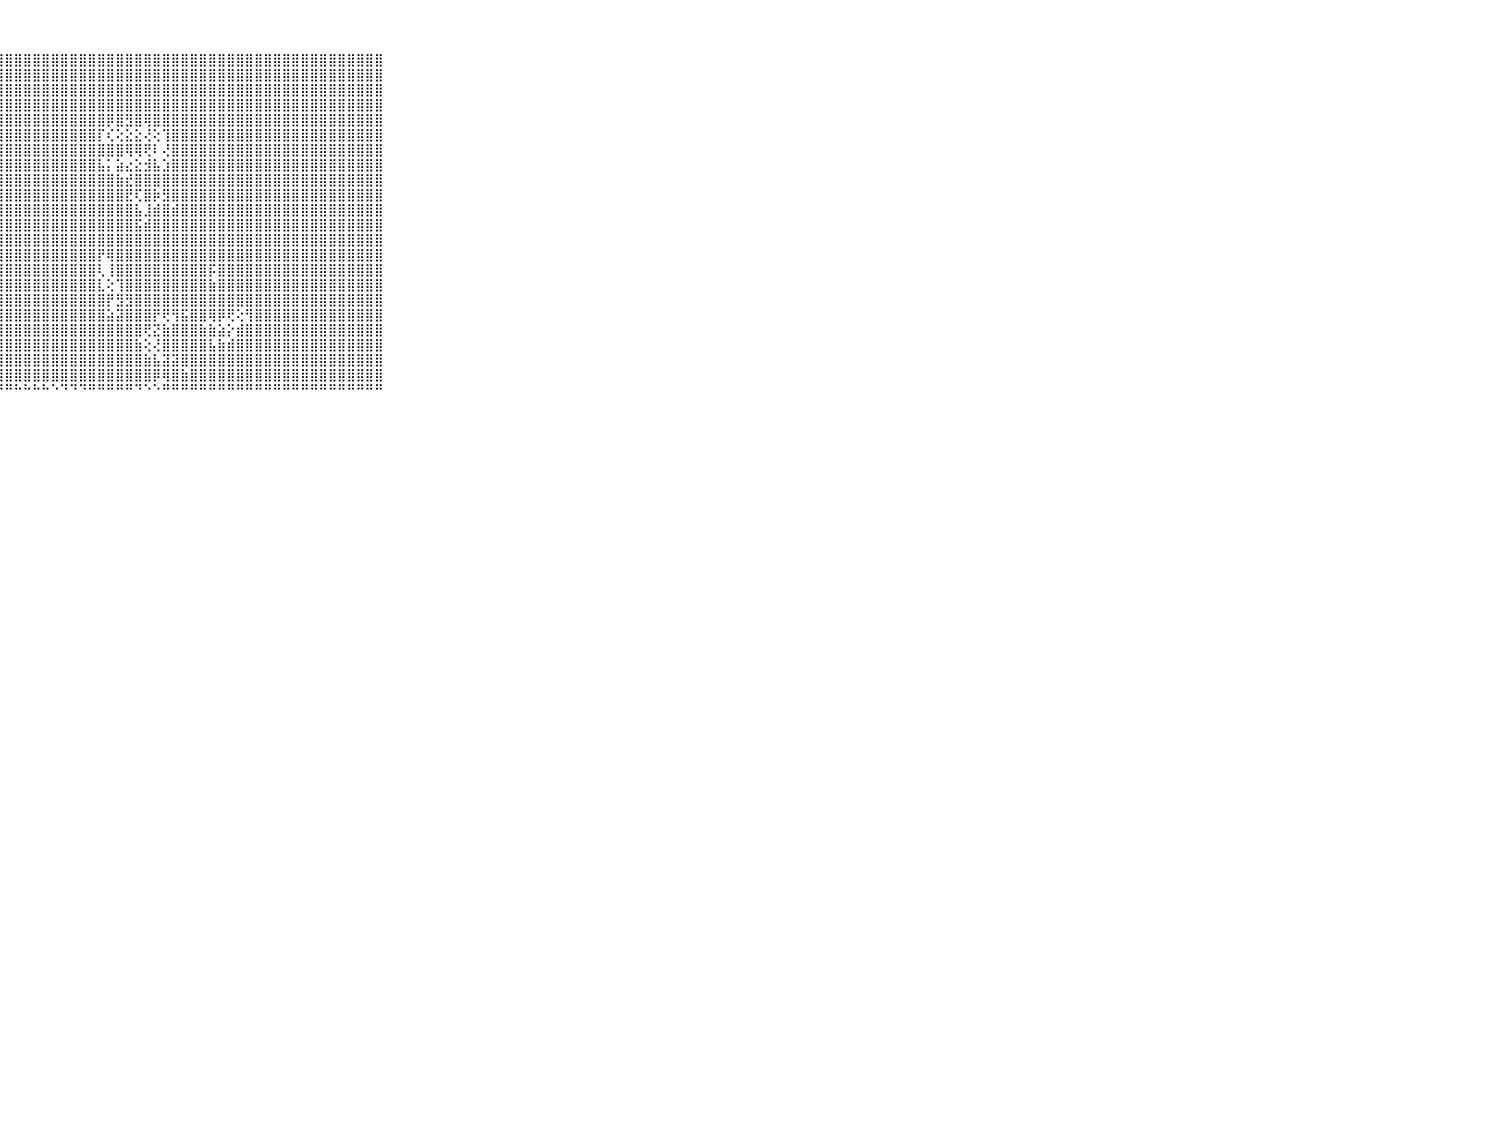

⠀⠀⠀⠀⠀⠀⠀⠀⠀⠀⠀⣿⣿⣿⢕⢕⣿⣿⣿⣿⣿⣿⣿⣿⣿⣿⣿⣿⣿⣿⣿⣿⣿⣿⣿⣿⣿⣿⣿⣿⣿⣿⣿⣿⣿⣿⣿⣿⣿⣿⣿⣿⣿⣿⣿⣿⣿⣿⣿⣿⣿⣿⣿⣿⣿⣿⣿⣿⣿⠀⠀⠀⠀⠀⠀⠀⠀⠀⠀⠀⠀
⠀⠀⠀⠀⠀⠀⠀⠀⠀⠀⠀⣿⣿⣷⢕⢕⣿⣿⣿⣿⣿⣿⣿⣿⣿⣿⣿⣿⣿⣿⣿⣿⣿⣿⣿⣿⣿⣿⣿⣿⣿⣿⣿⣿⣿⣿⣿⣿⣿⣿⣿⣿⣿⣿⣿⣿⣿⣿⣿⣿⣿⣿⣿⣿⣿⣿⣿⣿⣿⠀⠀⠀⠀⠀⠀⠀⠀⠀⠀⠀⠀
⠀⠀⠀⠀⠀⠀⠀⠀⠀⠀⠀⣿⣿⣷⢕⢕⣿⣿⣿⣿⣿⣿⣿⣿⣿⣿⣿⣿⣿⣿⣿⣿⣿⣿⣿⣿⣿⣿⣿⣿⣿⣿⣿⣿⣿⣿⣿⣿⣿⣿⣿⣿⣿⣿⣿⣿⣿⣿⣿⣿⣿⣿⣿⣿⣿⣿⣿⣿⣿⠀⠀⠀⠀⠀⠀⠀⠀⠀⠀⠀⠀
⠀⠀⠀⠀⠀⠀⠀⠀⠀⠀⠀⣿⣿⣯⢕⢕⣿⣿⣿⣿⣿⣿⣿⣿⣿⣿⣿⣿⣿⣿⣿⣿⣿⣿⣿⣿⣿⣿⣿⣿⣿⣿⣿⣿⣿⣿⣿⣿⣿⣿⣿⣿⣿⣿⣿⣿⣿⣿⣿⣿⣿⣿⣿⣿⣿⣿⣿⣿⣿⠀⠀⠀⠀⠀⠀⠀⠀⠀⠀⠀⠀
⠀⠀⠀⠀⠀⠀⠀⠀⠀⠀⠀⣿⣿⣿⢕⢕⣿⣿⣿⣿⣿⣿⣿⣿⣿⣿⣿⣿⣿⣿⣿⣿⣿⣿⣿⣿⣿⣿⣿⡿⣿⣻⣿⢿⣿⣿⣿⣿⣿⣿⣿⣿⣿⣿⣿⣿⣿⣿⣿⣿⣿⣿⣿⣿⣿⣿⣿⣿⣿⠀⠀⠀⠀⠀⠀⠀⠀⠀⠀⠀⠀
⠀⠀⠀⠀⠀⠀⠀⠀⠀⠀⠀⣿⣿⣿⢕⢕⣿⣿⣿⣿⣿⣿⣿⣿⣿⣿⣿⣿⣿⣿⣿⣿⣿⣿⣿⣿⣿⣿⡏⢎⢕⣕⣕⢜⢕⢹⣿⣿⣿⣿⣿⣿⣿⣿⣿⣿⣿⣿⣿⣿⣿⣿⣿⣿⣿⣿⣿⣿⣿⠀⠀⠀⠀⠀⠀⠀⠀⠀⠀⠀⠀
⠀⠀⠀⠀⠀⠀⠀⠀⠀⠀⠀⣿⣿⣿⢕⢕⣿⣿⣿⣿⣿⣿⣿⣿⣿⣿⣿⣿⣿⣿⣿⣿⣿⣿⣿⣿⣿⣿⣿⣿⣿⢿⢿⢟⠇⢜⣿⣿⣿⣿⣿⣿⣿⣿⣿⣿⣿⣿⣿⣿⣿⣿⣿⣿⣿⣿⣿⣿⣿⠀⠀⠀⠀⠀⠀⠀⠀⠀⠀⠀⠀
⠀⠀⠀⠀⠀⠀⠀⠀⠀⠀⠀⣿⣿⣿⢕⢕⣿⣿⣿⣿⣿⣿⣿⣿⣿⣿⣿⣿⣿⣿⣿⣿⣿⣿⣿⣿⣿⣿⣧⡅⣵⣔⣕⣺⣧⣱⣿⣿⣿⣿⣿⣿⣿⣿⣿⣿⣿⣿⣿⣿⣿⣿⣿⣿⣿⣿⣿⣿⣿⠀⠀⠀⠀⠀⠀⠀⠀⠀⠀⠀⠀
⠀⠀⠀⠀⠀⠀⠀⠀⠀⠀⠀⣿⣿⣿⢕⢕⣿⣿⣿⣿⣿⣿⣿⣿⣿⣿⣿⣿⣿⣿⣿⣿⣿⣿⣿⣿⣿⣿⣿⣿⣷⣞⣿⣿⣿⣿⣿⣿⣿⣿⣿⣿⣿⣿⣿⣿⣿⣿⣿⣿⣿⣿⣿⣿⣿⣿⣿⣿⣿⠀⠀⠀⠀⠀⠀⠀⠀⠀⠀⠀⠀
⠀⠀⠀⠀⠀⠀⠀⠀⠀⠀⠀⣿⣿⣿⢕⢕⣿⣿⣿⣿⣿⣿⣿⣿⣿⣿⣿⣿⣿⣿⣿⣿⣿⣿⣿⣿⣿⣿⣿⣿⣿⣟⢏⣿⡷⣻⣿⣿⣿⣿⣿⣿⣿⣿⣿⣿⣿⣿⣿⣿⣿⣿⣿⣿⣿⣿⣿⣿⣿⠀⠀⠀⠀⠀⠀⠀⠀⠀⠀⠀⠀
⠀⠀⠀⠀⠀⠀⠀⠀⠀⠀⠀⣿⣿⣿⢕⢕⣿⣿⣿⣿⣿⣿⣿⣿⣿⣿⣿⣿⣿⣿⣿⣿⣿⣿⣿⣿⣿⣿⣿⣿⣿⣿⣧⣸⣾⣿⣾⣿⣿⣿⣿⣿⣿⣿⣿⣿⣿⣿⣿⣿⣿⣿⣿⣿⣿⣿⣿⣿⣿⠀⠀⠀⠀⠀⠀⠀⠀⠀⠀⠀⠀
⠀⠀⠀⠀⠀⠀⠀⠀⠀⠀⠀⣿⣿⣿⢕⢕⣿⣿⣿⣿⣿⣿⣿⣿⣿⣿⣿⣿⣿⣿⣿⣿⣿⣿⣿⣿⣿⣿⣿⣿⣿⣿⣯⣾⣿⣿⣿⣿⣿⣿⣿⣿⣿⣿⣿⣿⣿⣿⣿⣿⣿⣿⣿⣿⣿⣿⣿⣿⣿⠀⠀⠀⠀⠀⠀⠀⠀⠀⠀⠀⠀
⠀⠀⠀⠀⠀⠀⠀⠀⠀⠀⠀⣿⣿⣿⢕⢕⣿⣿⣿⣿⣿⣿⣿⣿⣿⣿⣿⣿⣿⣿⣿⣿⣿⣿⣿⣿⣿⣿⣿⣿⣿⣿⣿⣿⣿⣿⣿⣿⣿⣿⣿⣿⣿⣿⣿⣿⣿⣿⣿⣿⣿⣿⣿⣿⣿⣿⣿⣿⣿⠀⠀⠀⠀⠀⠀⠀⠀⠀⠀⠀⠀
⠀⠀⠀⠀⠀⠀⠀⠀⠀⠀⠀⣿⣿⣿⢕⢕⣿⣿⣿⣿⣿⣿⣿⣿⣿⣿⣿⣿⣿⣿⣿⣿⣿⣿⣿⣿⣿⣿⡟⢿⣿⣿⣿⣿⣿⣿⣿⣿⣿⣿⣿⣿⣿⣿⣿⣿⣿⣿⣿⣿⣿⣿⣿⣿⣿⣿⣿⣿⣿⠀⠀⠀⠀⠀⠀⠀⠀⠀⠀⠀⠀
⠀⠀⠀⠀⠀⠀⠀⠀⠀⠀⠀⣿⣿⣿⢕⢕⣿⣿⣿⣿⣿⣿⣿⣿⣿⣿⣿⣿⣿⣿⣿⣿⣿⣿⣿⣿⣿⣿⢇⢸⣿⣿⣿⣿⣿⣿⣿⣿⣿⣿⡯⣿⣿⣿⣿⣿⣿⣿⣿⣿⣿⣿⣿⣿⣿⣿⣿⣿⣿⠀⠀⠀⠀⠀⠀⠀⠀⠀⠀⠀⠀
⠀⠀⠀⠀⠀⠀⠀⠀⠀⠀⠀⣿⣿⣿⢕⢕⣿⣿⣿⣿⣿⣿⣿⣿⣿⣿⣿⣿⣿⣿⣿⣿⣿⣿⣿⣿⣿⣿⣇⢕⢹⣿⣿⣿⣿⣿⣿⣿⣿⣿⣷⣿⣿⣿⣿⣿⣿⣿⣿⣿⣿⣿⣿⣿⣿⣿⣿⣿⣿⠀⠀⠀⠀⠀⠀⠀⠀⠀⠀⠀⠀
⠀⠀⠀⠀⠀⠀⠀⠀⠀⠀⠀⣿⣿⣿⠕⢕⣿⣿⣿⣿⣿⣿⣿⣿⣿⣿⣿⣿⣿⣿⣿⣿⣿⣿⣿⣿⣿⣿⣿⡟⣻⣻⣿⣿⣿⣿⣿⣿⣿⣿⣿⣿⣿⣿⣿⣿⣿⣿⣿⣿⣿⣿⣿⣿⣿⣿⣿⣿⣿⠀⠀⠀⠀⠀⠀⠀⠀⠀⠀⠀⠀
⠀⠀⠀⠀⠀⠀⠀⠀⠀⠀⠀⣿⣿⣿⠕⢕⣿⣿⣿⣿⣿⣿⣿⣿⣿⣿⣿⣿⣿⣿⣿⣿⣿⣿⣿⣿⣿⣿⣿⣵⣽⣿⣿⣿⡟⢟⢻⣯⣿⣿⢿⡿⢟⢕⢻⣿⣿⣿⣿⣿⣿⣿⣿⣿⣿⣿⣿⣿⣿⠀⠀⠀⠀⠀⠀⠀⠀⠀⠀⠀⠀
⠀⠀⠀⠀⠀⠀⠀⠀⠀⠀⠀⣿⣿⣿⠑⢕⣿⣿⣿⣿⣿⣿⣿⣿⣿⣿⣿⣿⣿⣿⣿⣿⣿⣿⣿⣿⣿⣿⣿⣿⣿⣿⣿⢟⣝⣷⣿⣿⣿⣷⣷⣵⡕⣾⣿⣿⣿⣿⣿⣿⣿⣿⣿⣿⣿⣿⣿⣿⣿⠀⠀⠀⠀⠀⠀⠀⠀⠀⠀⠀⠀
⠀⠀⠀⠀⠀⠀⠀⠀⠀⠀⠀⣿⣿⣷⠑⢕⣿⣿⣿⣿⣿⣿⣿⣿⣿⣿⣿⣿⣿⣿⣿⣿⣿⣿⣿⣿⣿⣿⣿⣿⣿⣿⣷⢕⢜⣿⣿⣿⣿⣿⣧⣷⣾⣿⣿⣿⣿⣿⣿⣿⣿⣿⣿⣿⣿⣿⣿⣿⣿⠀⠀⠀⠀⠀⠀⠀⠀⠀⠀⠀⠀
⠀⠀⠀⠀⠀⠀⠀⠀⠀⠀⠀⣿⣿⣇⠑⢕⣿⣿⣿⣿⣿⣿⣿⣿⣿⣿⣿⣿⣿⣿⣿⣿⣿⣿⣿⣿⣿⣿⣿⣿⣿⣿⣿⣷⣧⣽⣽⣿⣿⣿⣿⣿⣿⣿⣿⣿⣿⣿⣿⣿⣿⣿⣿⣿⣿⣿⣿⣿⣿⠀⠀⠀⠀⠀⠀⠀⠀⠀⠀⠀⠀
⠀⠀⠀⠀⠀⠀⠀⠀⠀⠀⠀⣟⣟⡇⠅⢕⣟⣟⣟⣟⡟⢟⣻⣿⣿⣿⣿⣿⣿⣿⣿⣿⣿⣿⣿⣿⣿⣿⣿⣿⣿⣿⣿⣿⡿⢿⣿⣷⣿⣿⣿⣿⣿⣿⣿⣿⣿⣿⣿⣿⣿⣿⣿⣿⣿⣿⣿⣿⣿⠀⠀⠀⠀⠀⠀⠀⠀⠀⠀⠀⠀
⠀⠀⠀⠀⠀⠀⠀⠀⠀⠀⠀⠛⠛⠃⠀⠑⠛⠛⠛⠛⠛⠛⠛⠛⠛⠛⠛⠛⠛⠓⠓⠓⠓⠑⠙⠙⠙⠛⠛⠛⠛⠛⠙⠑⠑⠛⠛⠛⠛⠛⠛⠛⠛⠛⠛⠛⠛⠛⠛⠛⠛⠛⠛⠛⠛⠛⠛⠛⠛⠀⠀⠀⠀⠀⠀⠀⠀⠀⠀⠀⠀